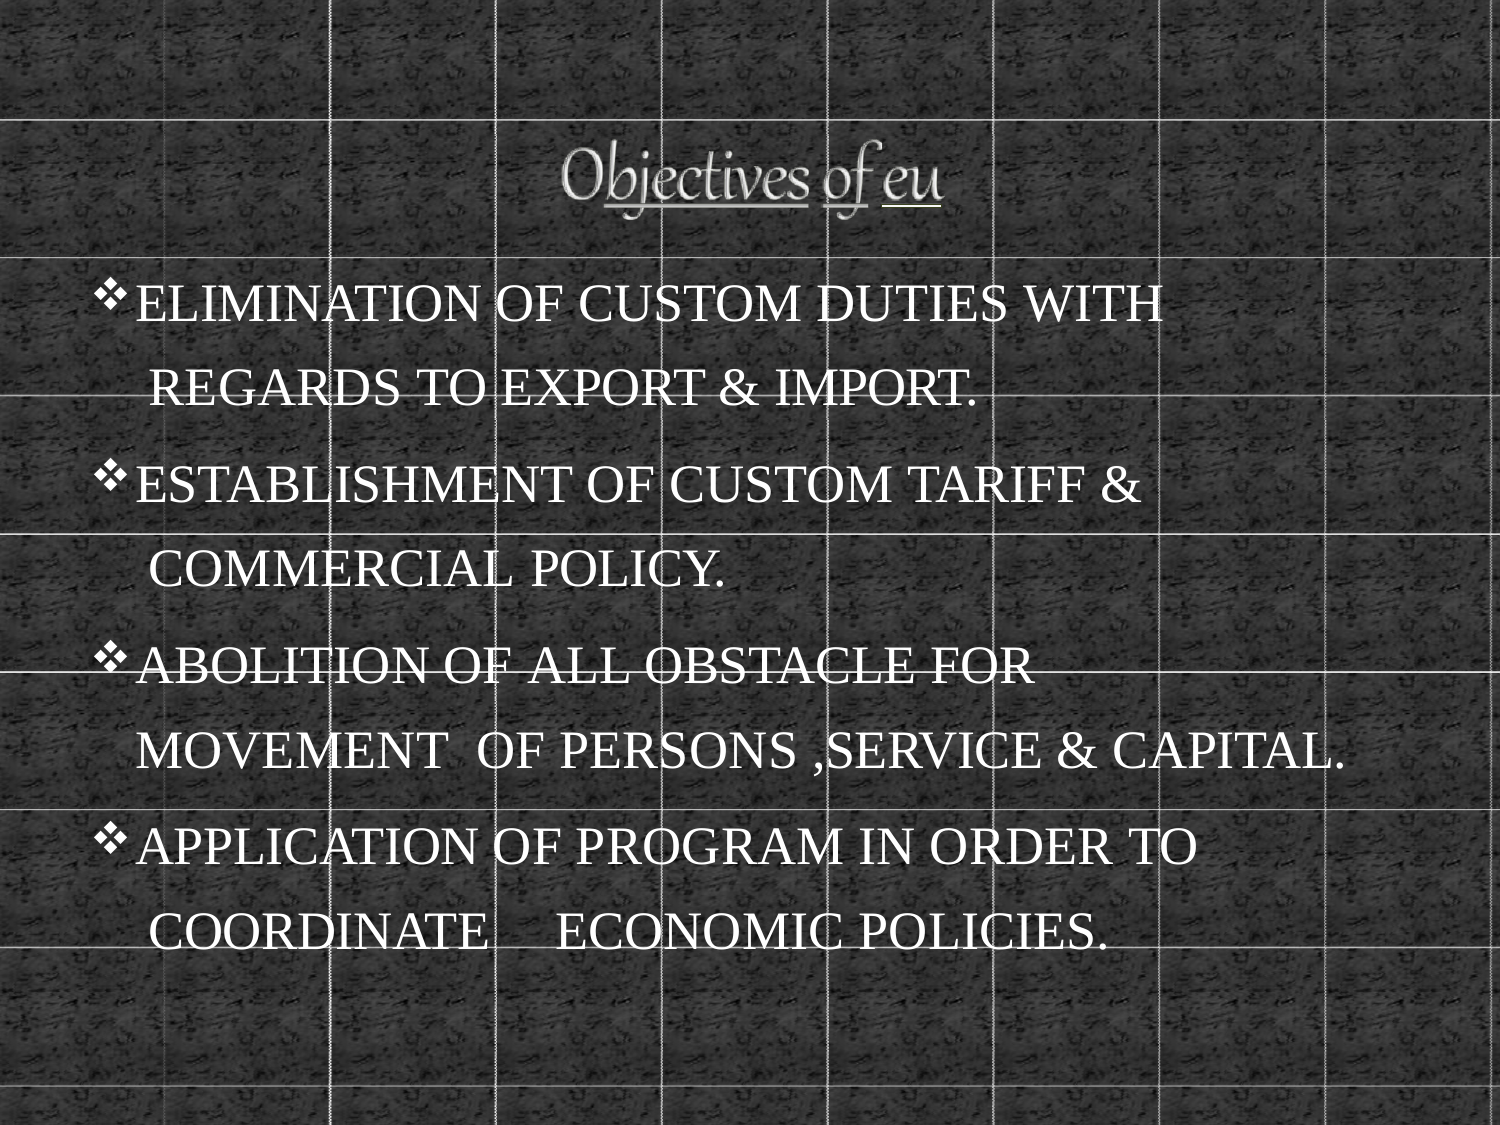

ELIMINATION OF CUSTOM DUTIES WITH  REGARDS TO EXPORT & IMPORT.
ESTABLISHMENT OF CUSTOM TARIFF &  COMMERCIAL POLICY.
ABOLITION OF ALL OBSTACLE FOR MOVEMENT  OF PERSONS ,SERVICE & CAPITAL.
APPLICATION OF PROGRAM IN ORDER TO  COORDINATE	ECONOMIC POLICIES.